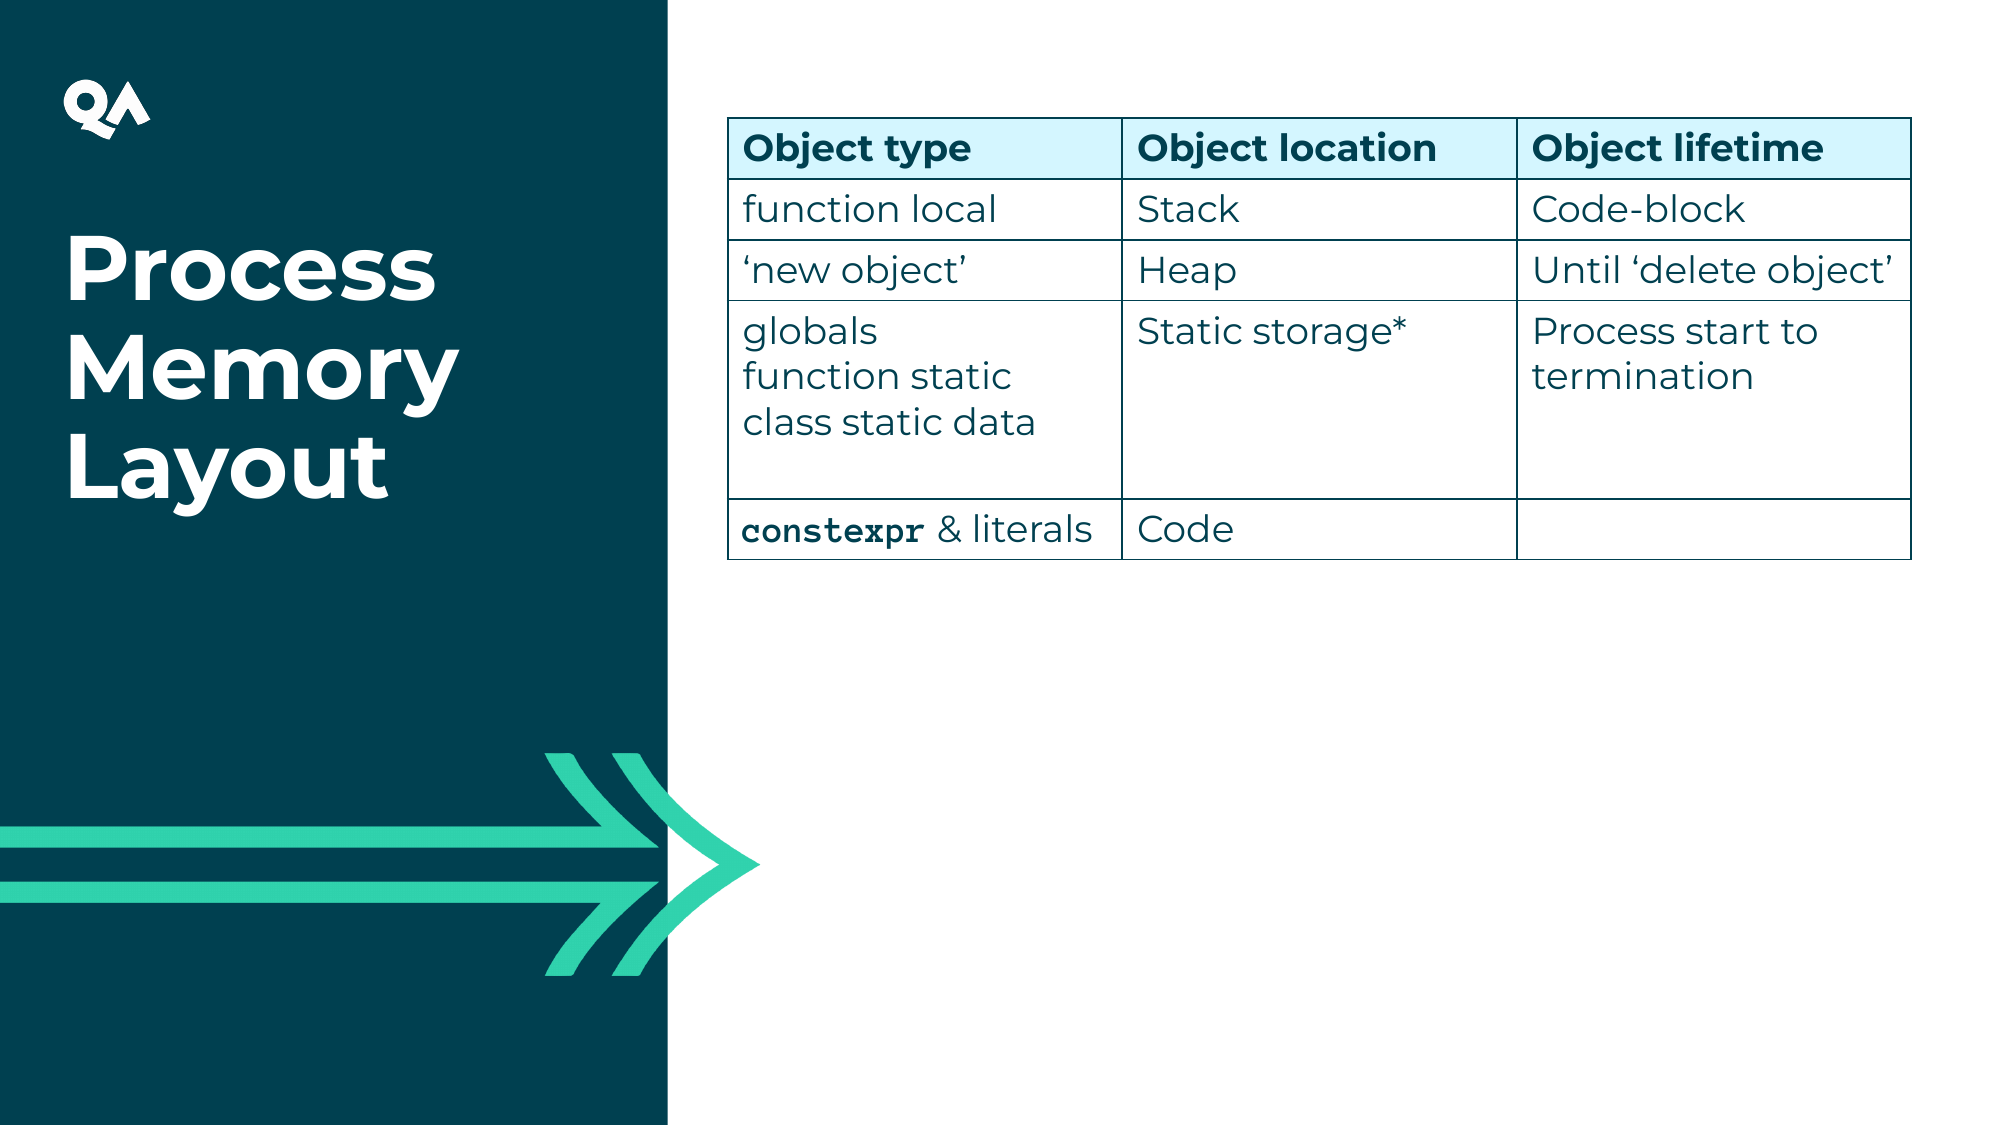

| Object type | Object location | Object lifetime |
| --- | --- | --- |
| function local | Stack | Code-block |
| ‘new object’ | Heap | Until ‘delete object’ |
| globals function static class static data | Static storage\* | Process start to termination |
| constexpr & literals | Code |  |
Process Memory Layout